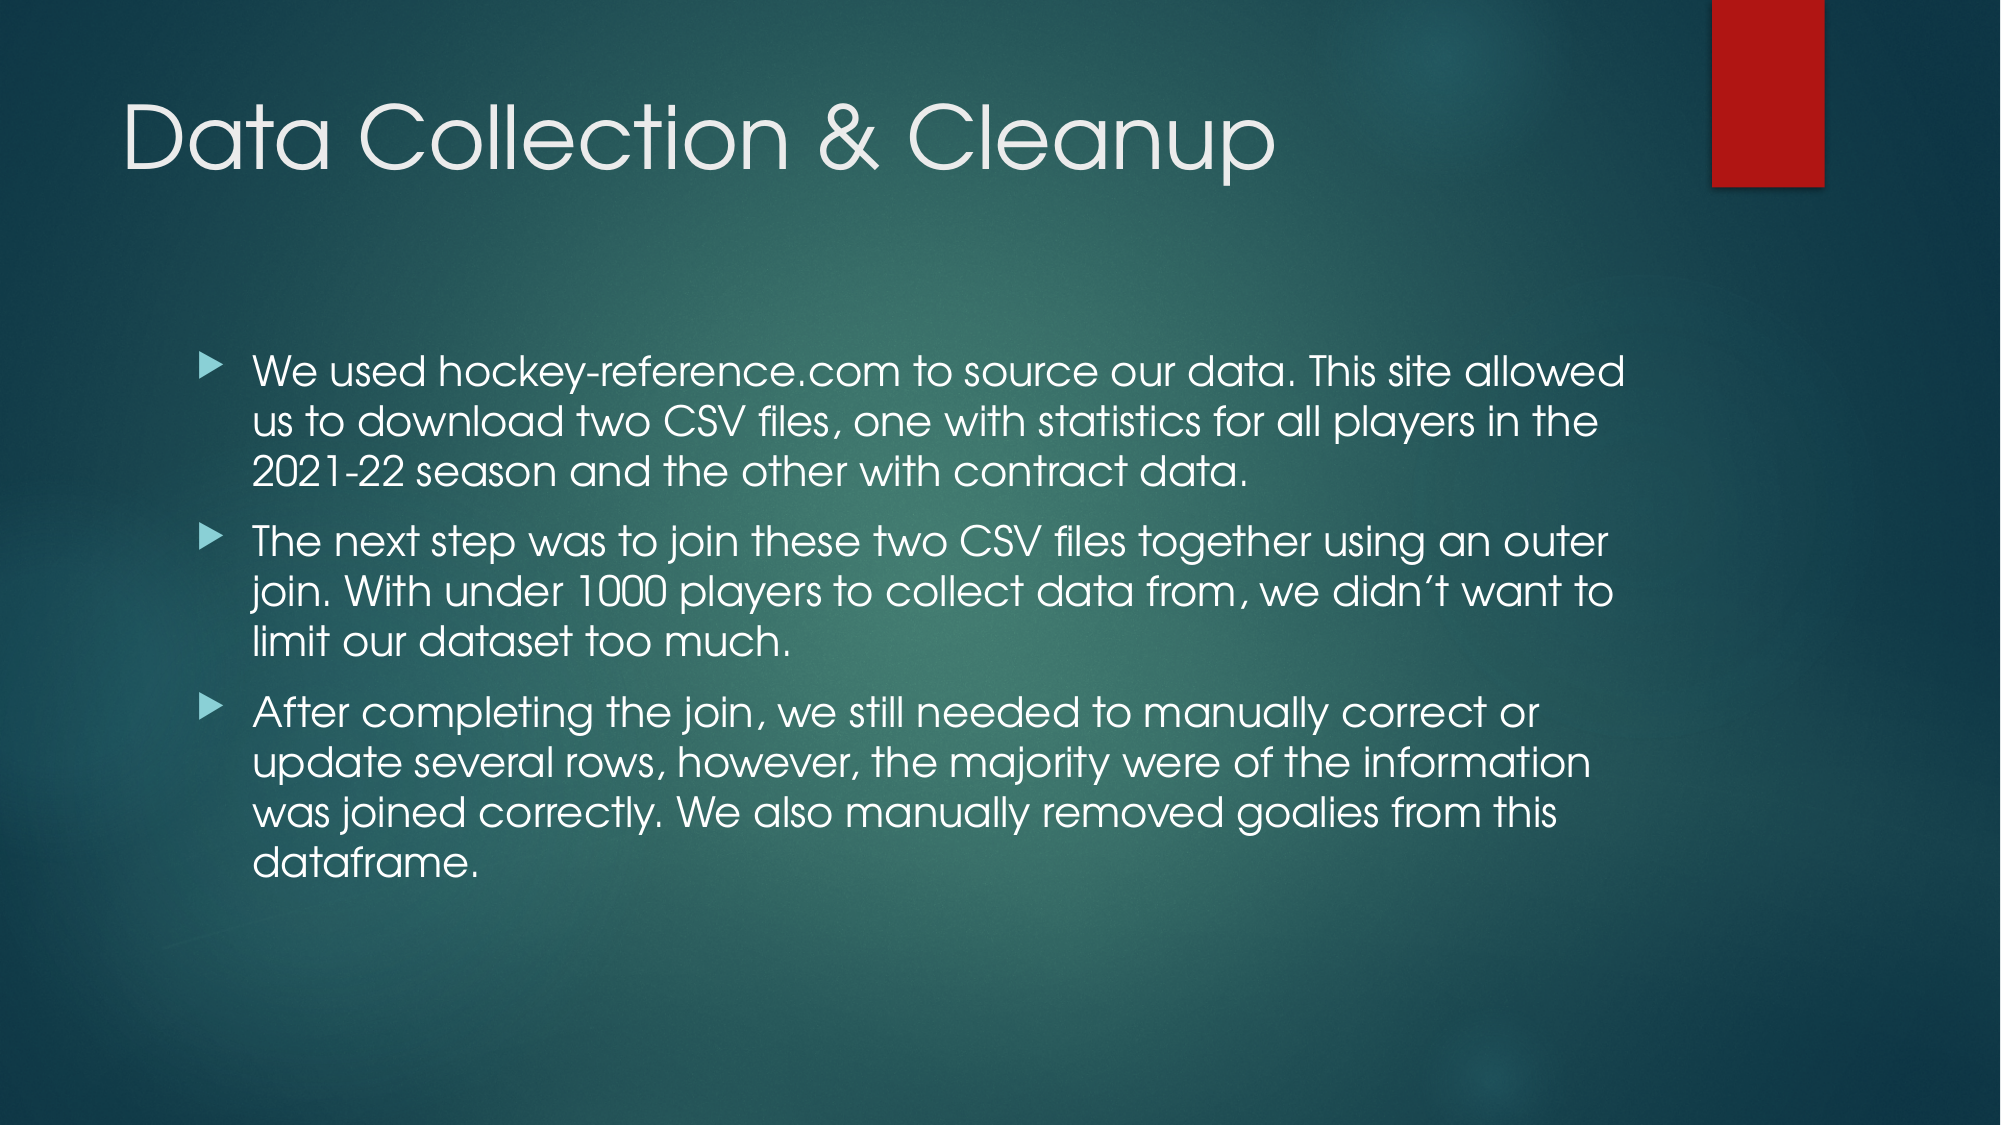

# Data Collection & Cleanup
We used hockey-reference.com to source our data. This site allowed us to download two CSV files, one with statistics for all players in the 2021-22 season and the other with contract data.
The next step was to join these two CSV files together using an outer join. With under 1000 players to collect data from, we didn’t want to limit our dataset too much.
After completing the join, we still needed to manually correct or update several rows, however, the majority were of the information was joined correctly. We also manually removed goalies from this dataframe.